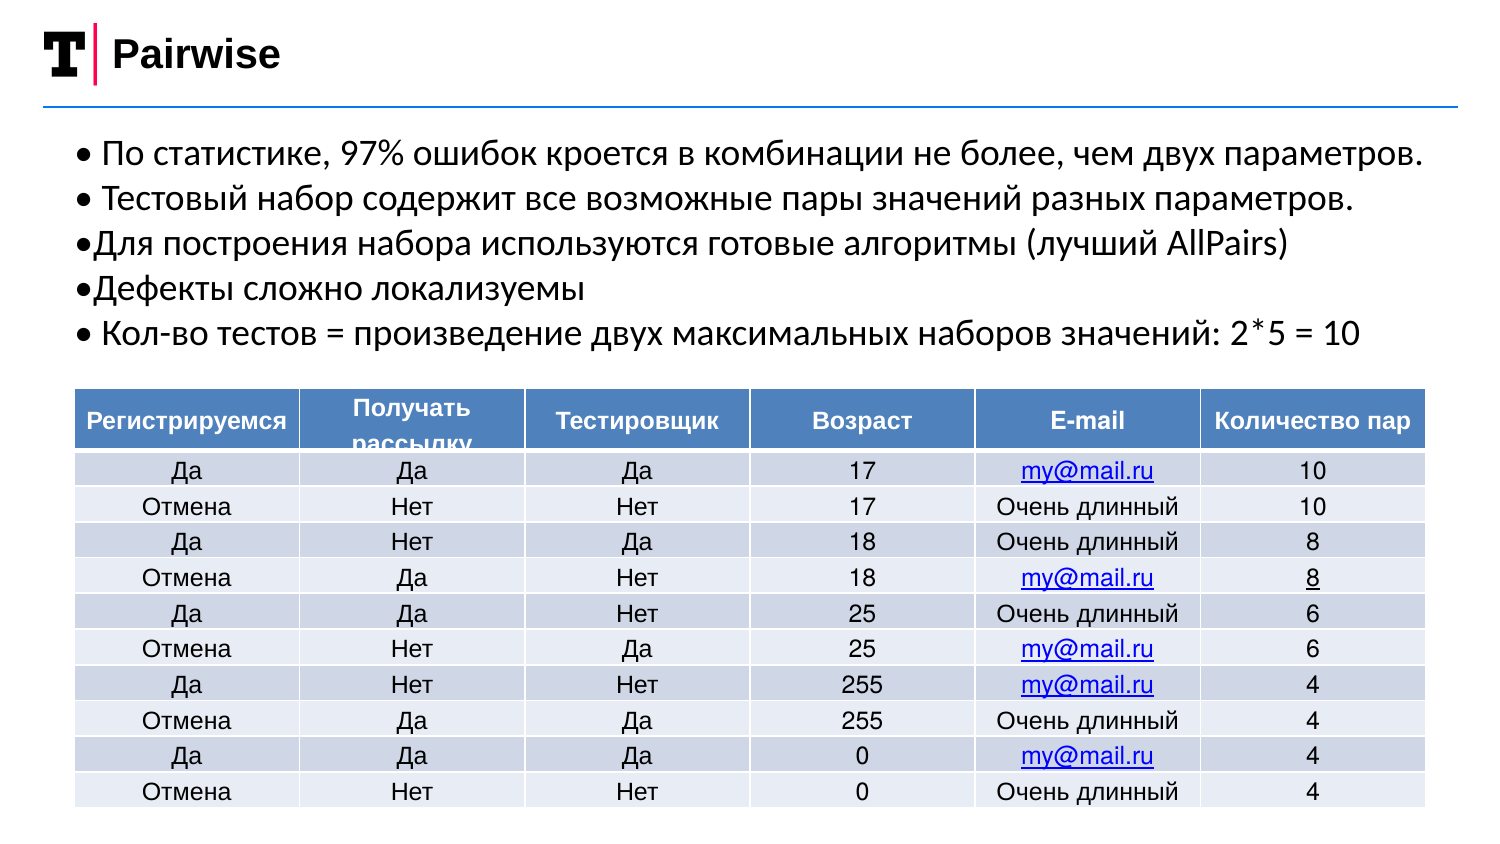

Pairwise
• По статистике, 97% ошибок кроется в комбинации не более, чем двух параметров.
• Тестовый набор содержит все возможные пары значений разных параметров.
•Для построения набора используются готовые алгоритмы (лучший AllPairs)
•Дефекты сложно локализуемы
• Кол-во тестов = произведение двух максимальных наборов значений: 2*5 = 10
| Регистрируемся | Получать рассылку | Тестировщик | Возраст | E-mail | Количество пар |
| --- | --- | --- | --- | --- | --- |
| Да | Да | Да | 17 | my@mail.ru | 10 |
| Отмена | Нет | Нет | 17 | Очень длинный | 10 |
| Да | Нет | Да | 18 | Очень длинный | 8 |
| Отмена | Да | Нет | 18 | my@mail.ru | 8 |
| Да | Да | Нет | 25 | Очень длинный | 6 |
| Отмена | Нет | Да | 25 | my@mail.ru | 6 |
| Да | Нет | Нет | 255 | my@mail.ru | 4 |
| Отмена | Да | Да | 255 | Очень длинный | 4 |
| Да | Да | Да | 0 | my@mail.ru | 4 |
| Отмена | Нет | Нет | 0 | Очень длинный | 4 |
50